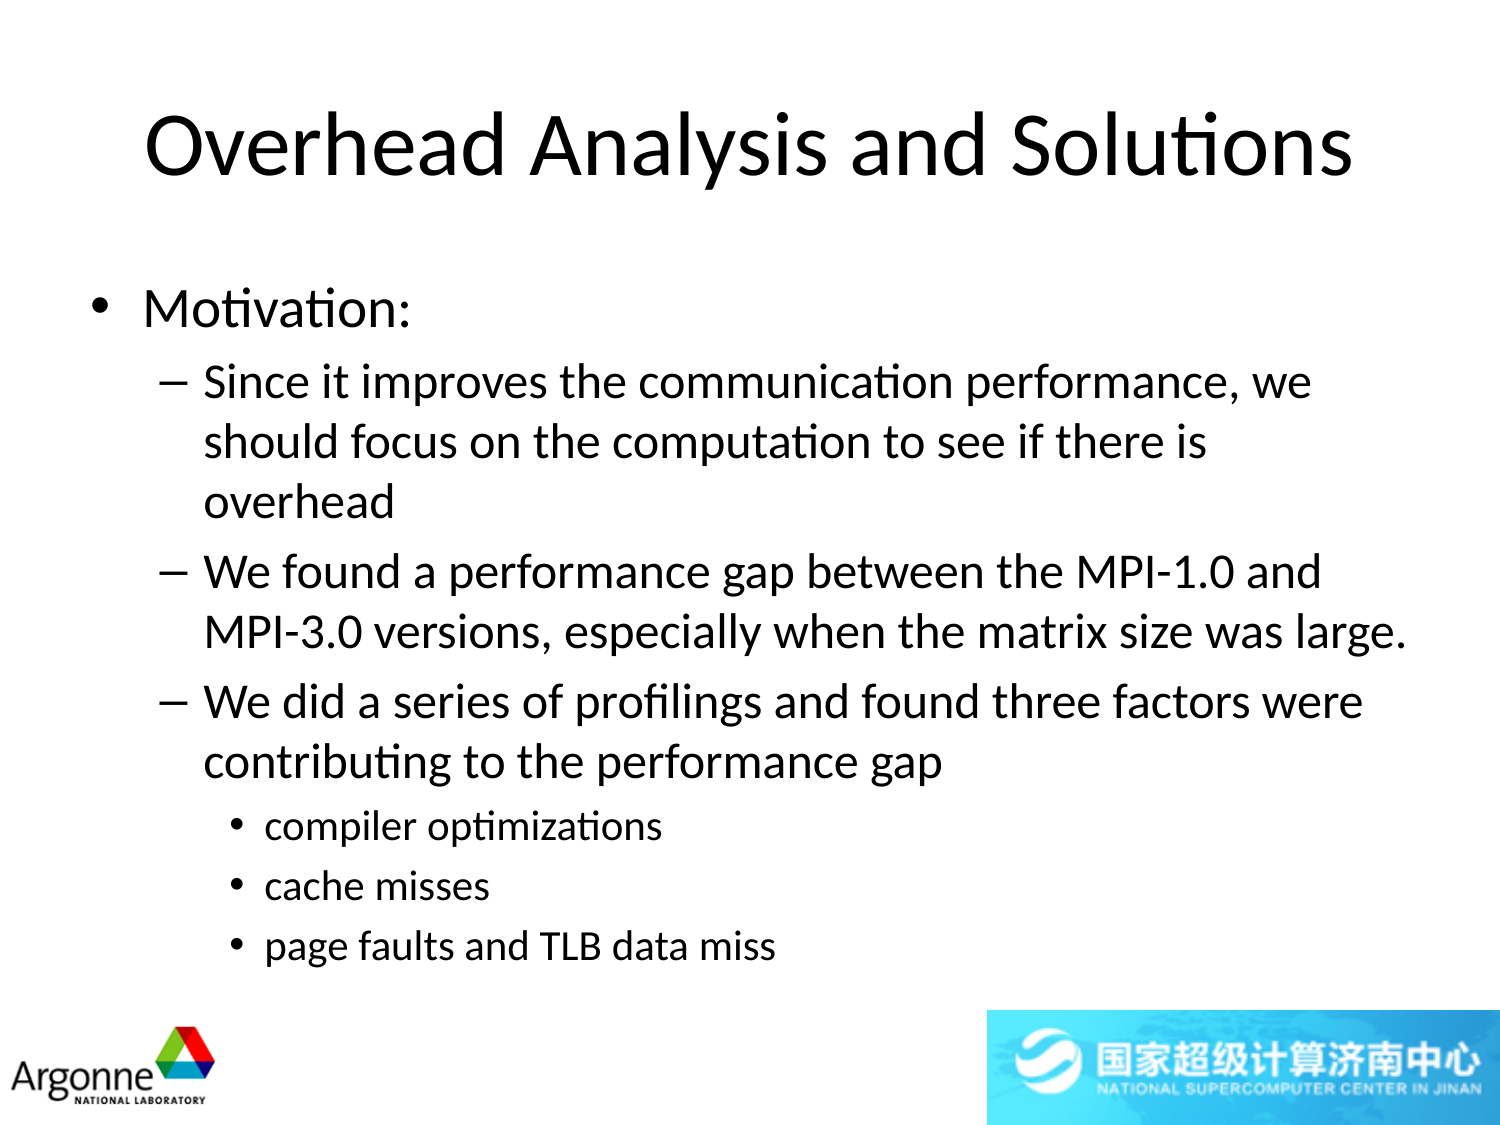

# Overhead Analysis and Solutions
Motivation:
Since it improves the communication performance, we should focus on the computation to see if there is overhead
We found a performance gap between the MPI-1.0 and MPI-3.0 versions, especially when the matrix size was large.
We did a series of profilings and found three factors were contributing to the performance gap
compiler optimizations
cache misses
page faults and TLB data miss